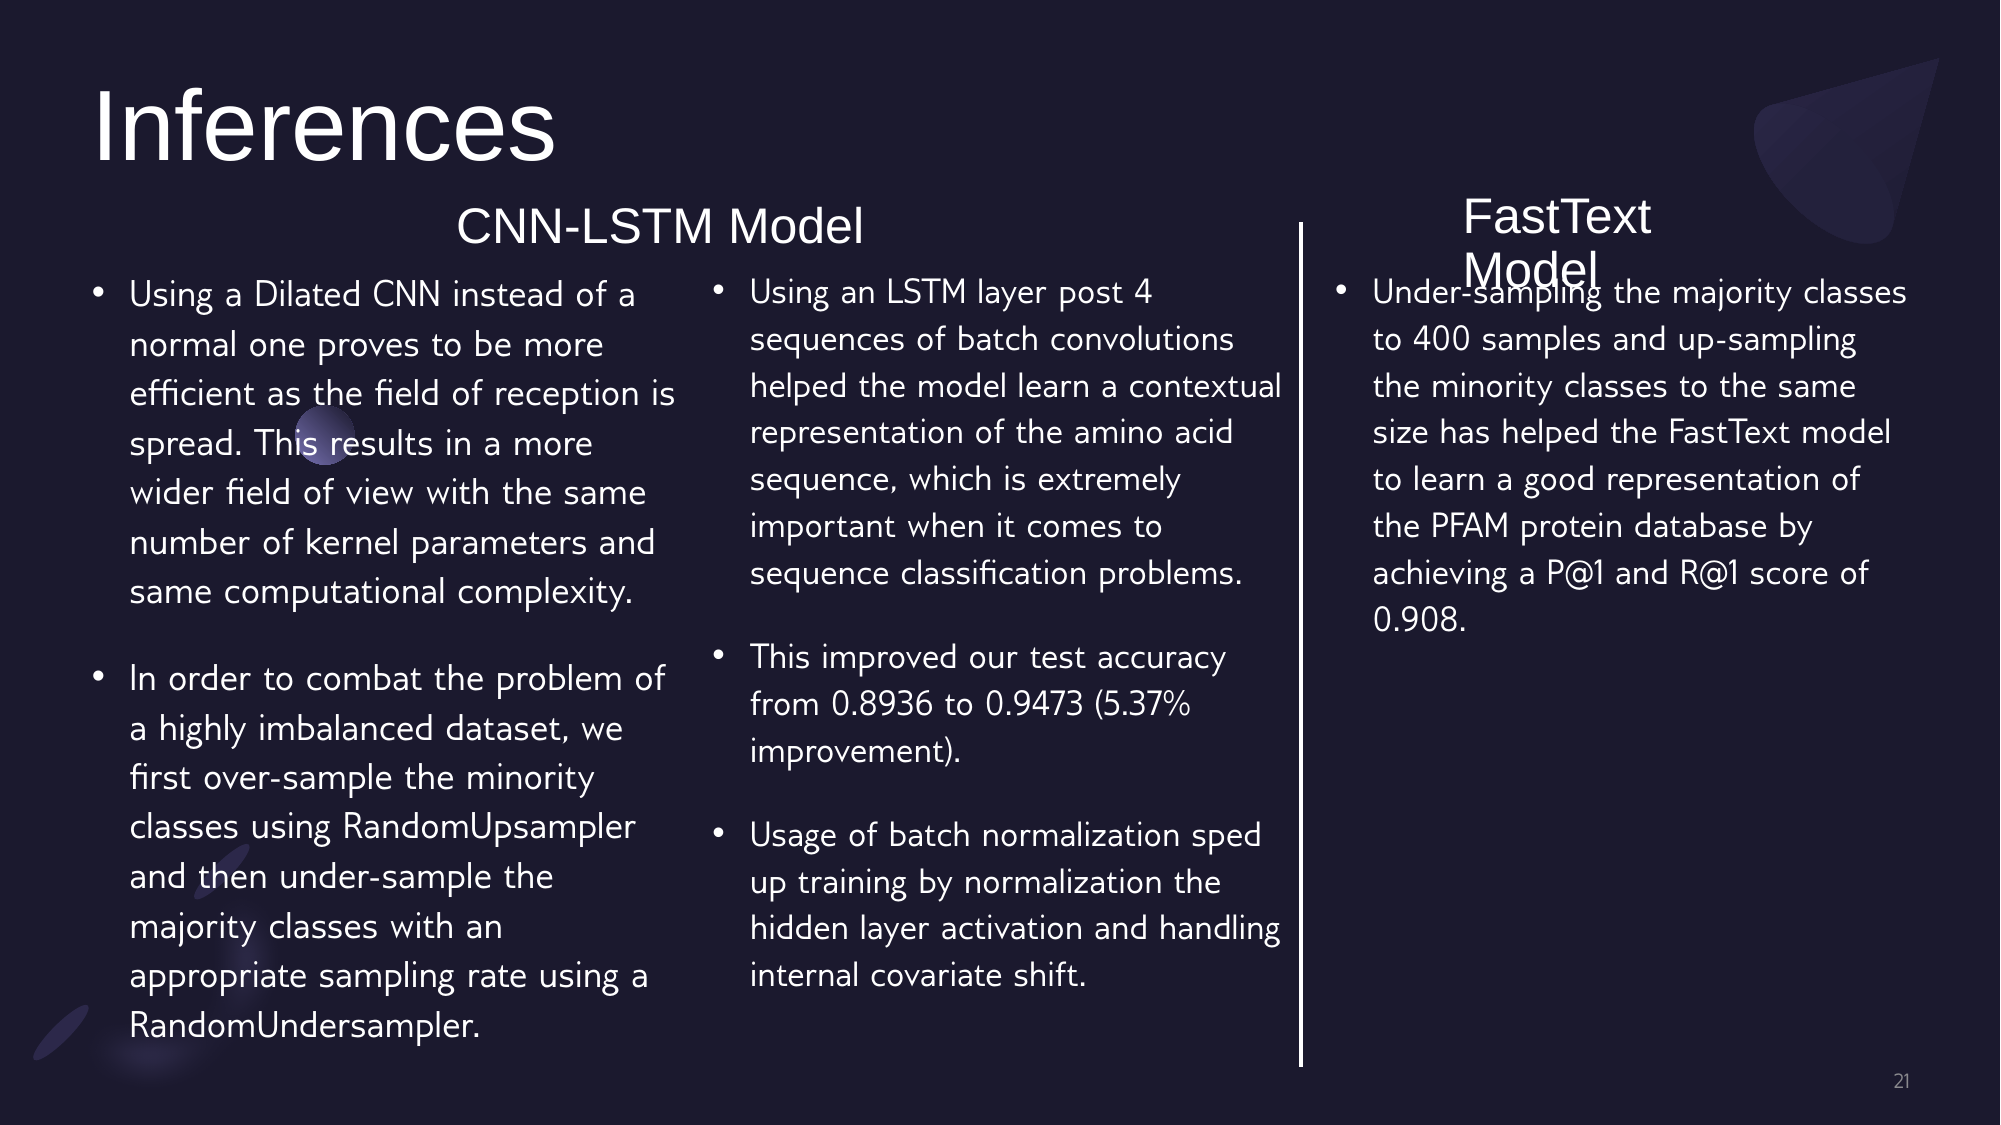

# Inferences
FastText Model
CNN-LSTM Model
Using an LSTM layer post 4 sequences of batch convolutions helped the model learn a contextual representation of the amino acid sequence, which is extremely important when it comes to sequence classification problems.
This improved our test accuracy from 0.8936 to 0.9473 (5.37% improvement).
Usage of batch normalization sped up training by normalization the hidden layer activation and handling internal covariate shift.

Under-sampling the majority classes to 400 samples and up-sampling the minority classes to the same size has helped the FastText model to learn a good representation of the PFAM protein database by achieving a P@1 and R@1 score of 0.908.

Using a Dilated CNN instead of a normal one proves to be more efficient as the field of reception is spread. This results in a more wider field of view with the same number of kernel parameters and same computational complexity.
In order to combat the problem of a highly imbalanced dataset, we first over-sample the minority classes using RandomUpsampler and then under-sample the majority classes with an appropriate sampling rate using a RandomUndersampler.

21